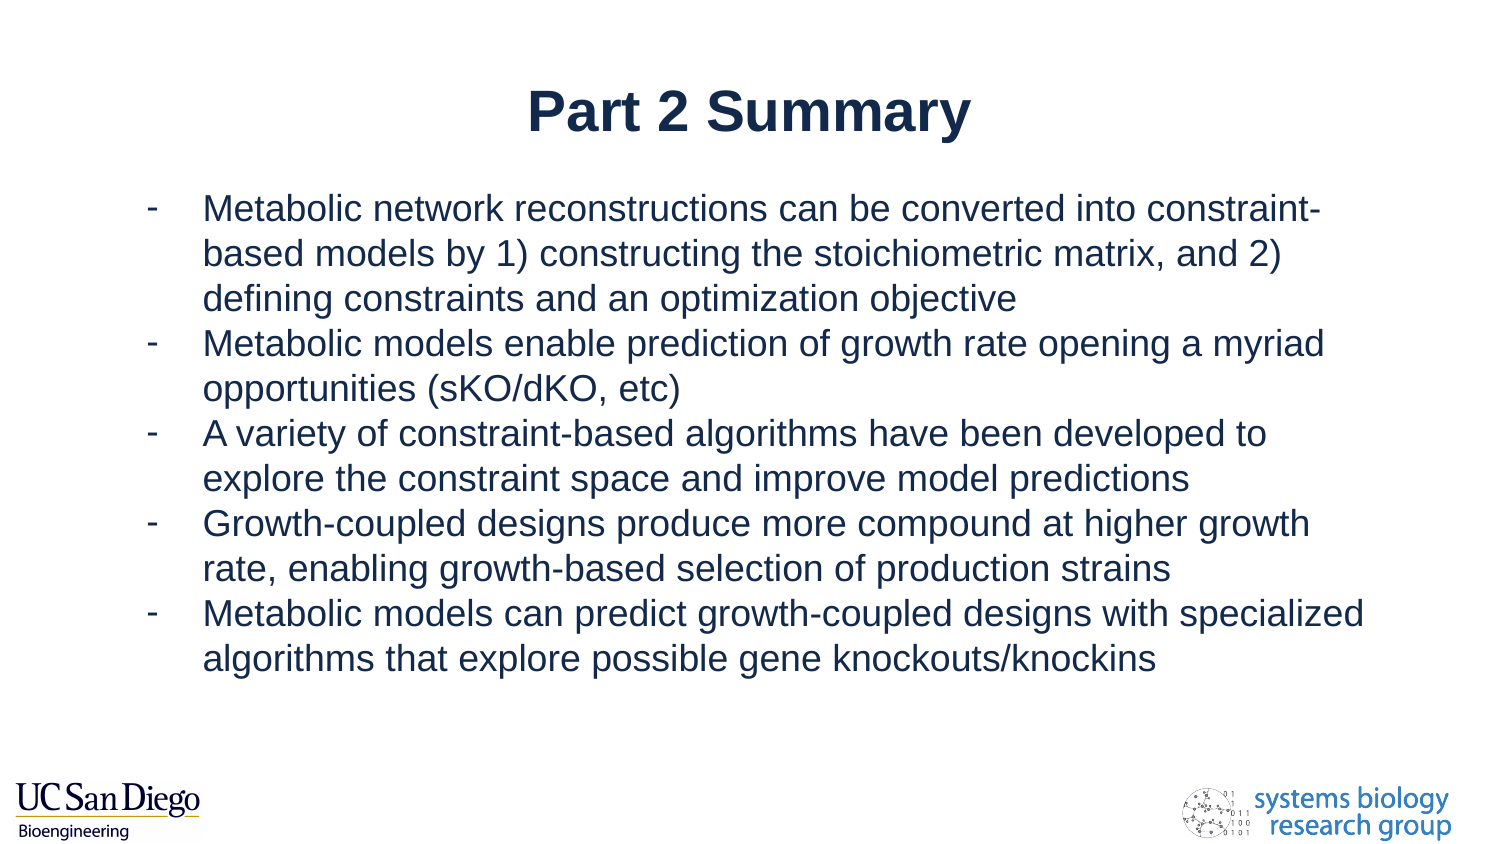

# Part 2 Summary
Metabolic network reconstructions can be converted into constraint-based models by 1) constructing the stoichiometric matrix, and 2) defining constraints and an optimization objective
Metabolic models enable prediction of growth rate opening a myriad opportunities (sKO/dKO, etc)
A variety of constraint-based algorithms have been developed to explore the constraint space and improve model predictions
Growth-coupled designs produce more compound at higher growth rate, enabling growth-based selection of production strains
Metabolic models can predict growth-coupled designs with specialized algorithms that explore possible gene knockouts/knockins